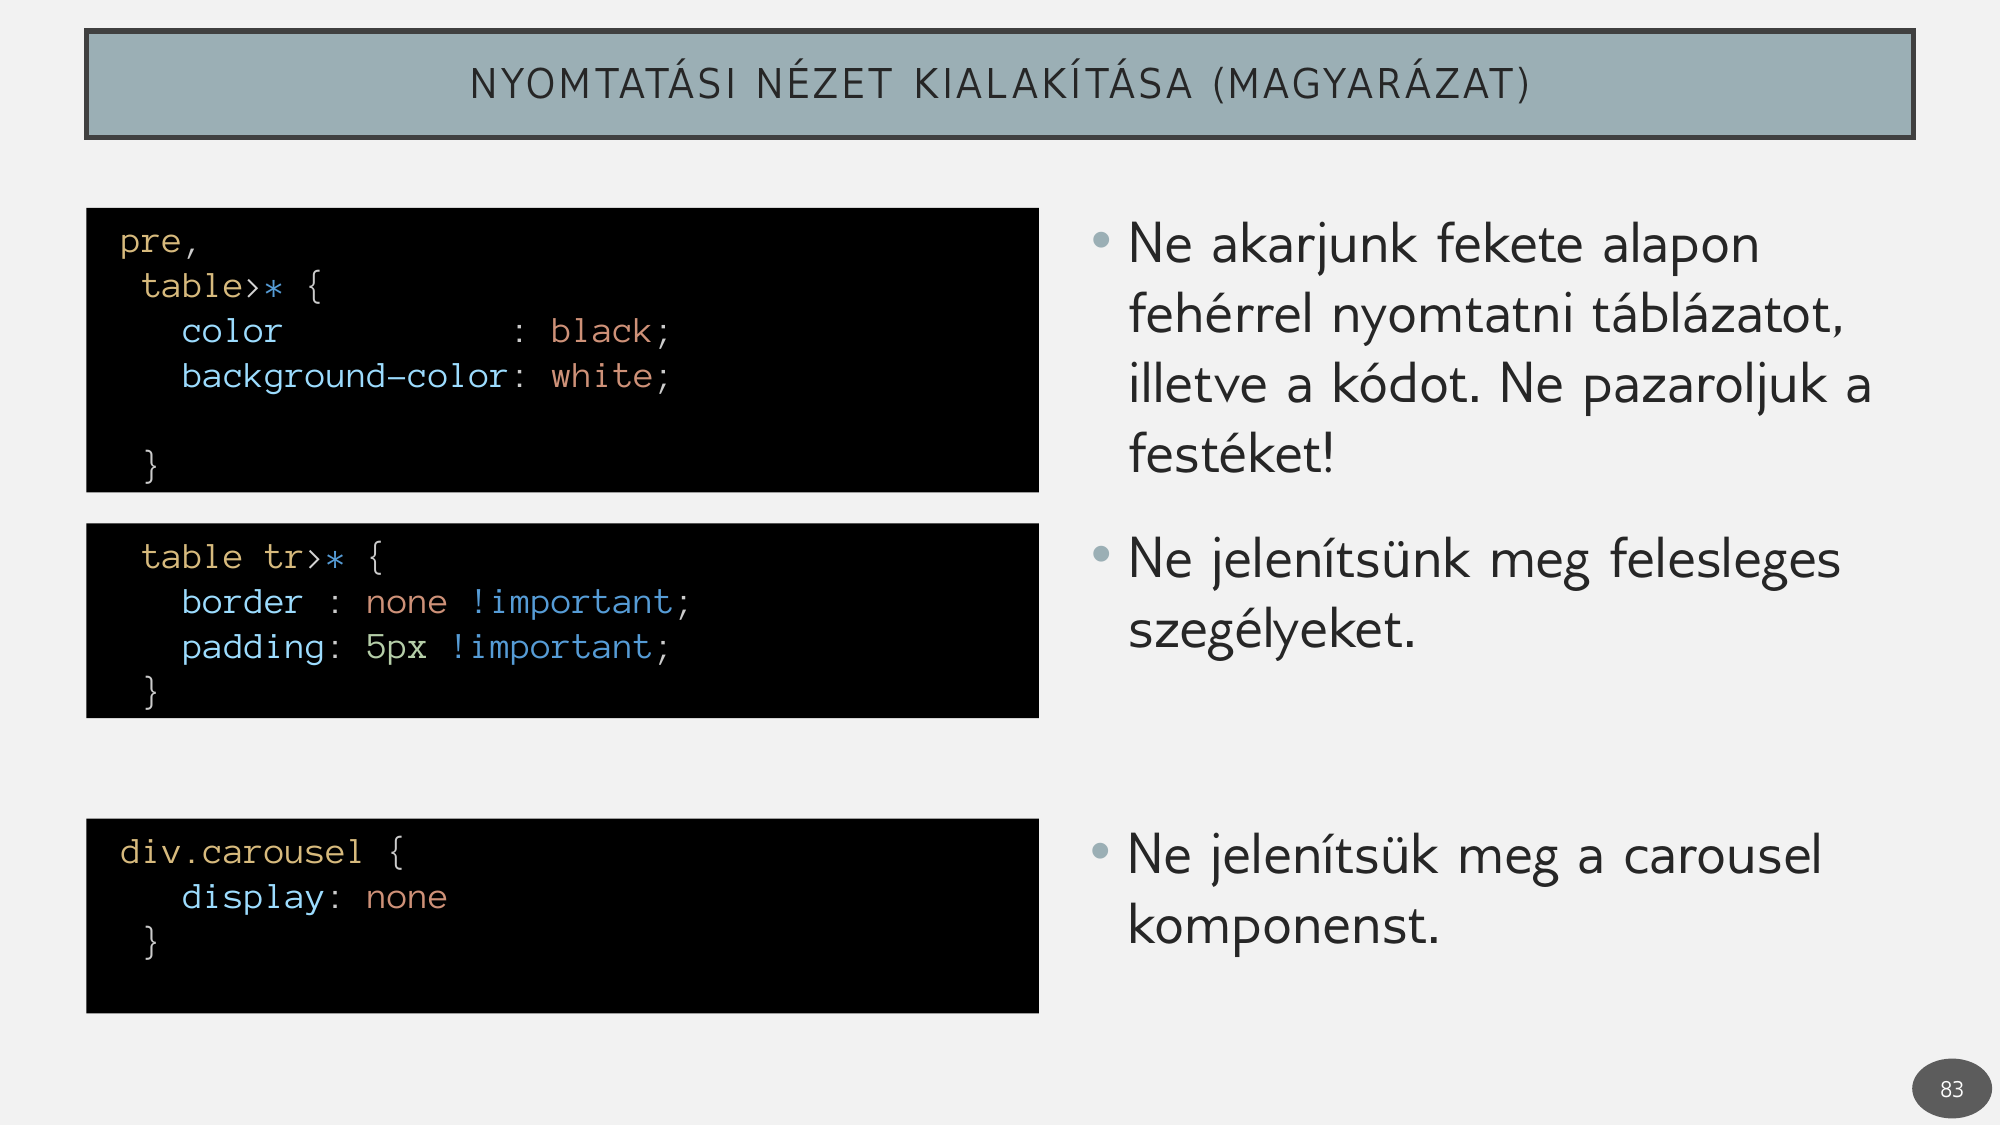

# Nyomtatási nézet kialakítása (magyarázat)
Ne akarjunk fekete alapon fehérrel nyomtatni táblázatot, illetve a kódot. Ne pazaroljuk a festéket!
 pre,
  table>* {
    color           : black;
    background-color: white;
  }
Ne jelenítsünk meg felesleges szegélyeket.
  table tr>* {
    border : none !important;
    padding: 5px !important;
  }
Ne jelenítsük meg a carousel komponenst.
 div.carousel {
    display: none
  }

83